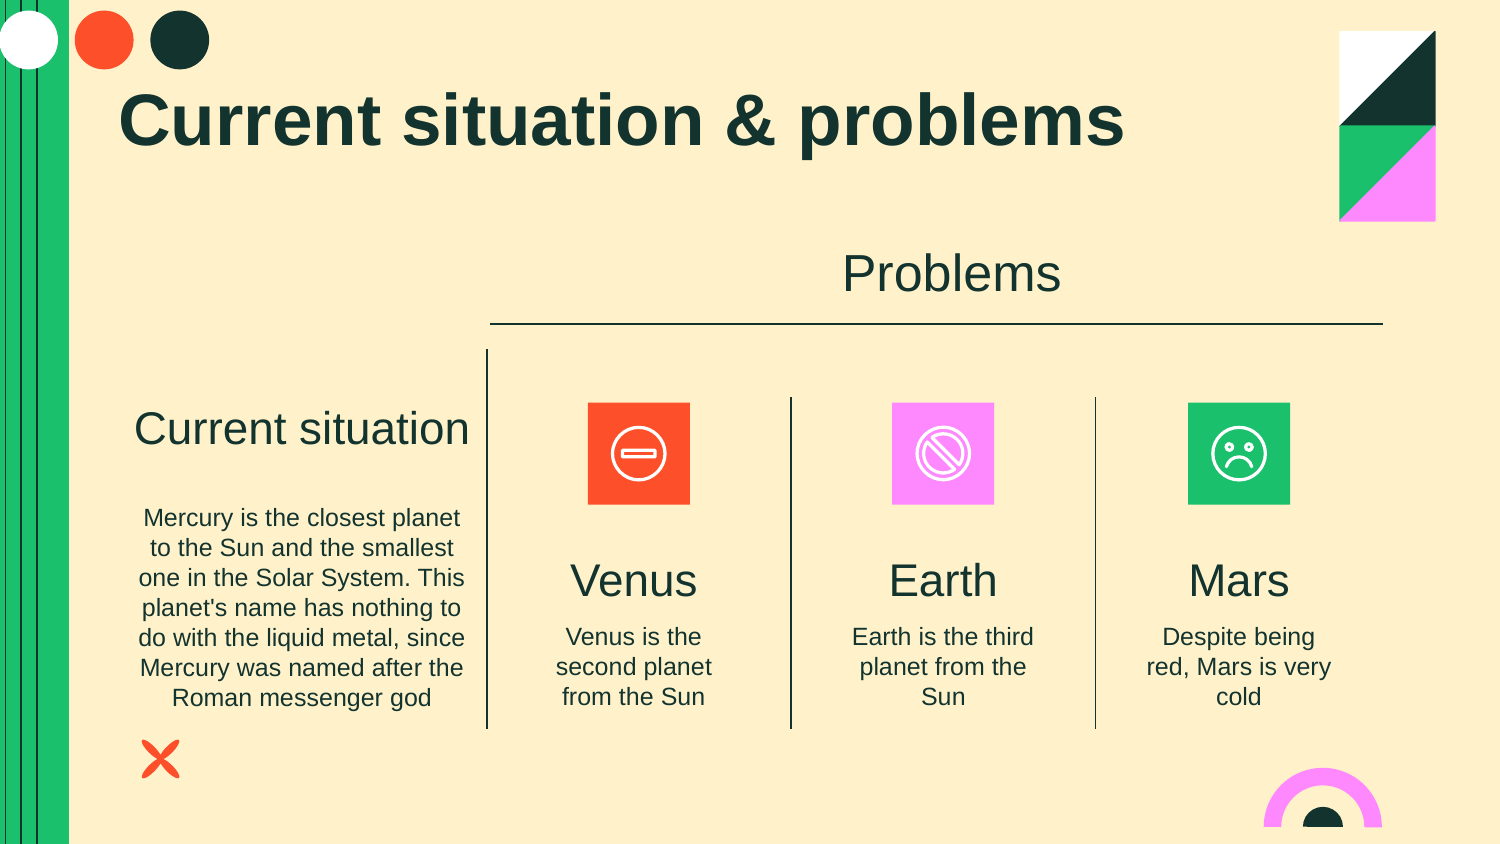

# Current situation & problems
Problems
Current situation

Mercury is the closest planet to the Sun and the smallest one in the Solar System. This planet's name has nothing to do with the liquid metal, since Mercury was named after the Roman messenger god

Venus
Earth
Mars
Venus is the second planet from the Sun
Earth is the third planet from the Sun
Despite being red, Mars is very cold